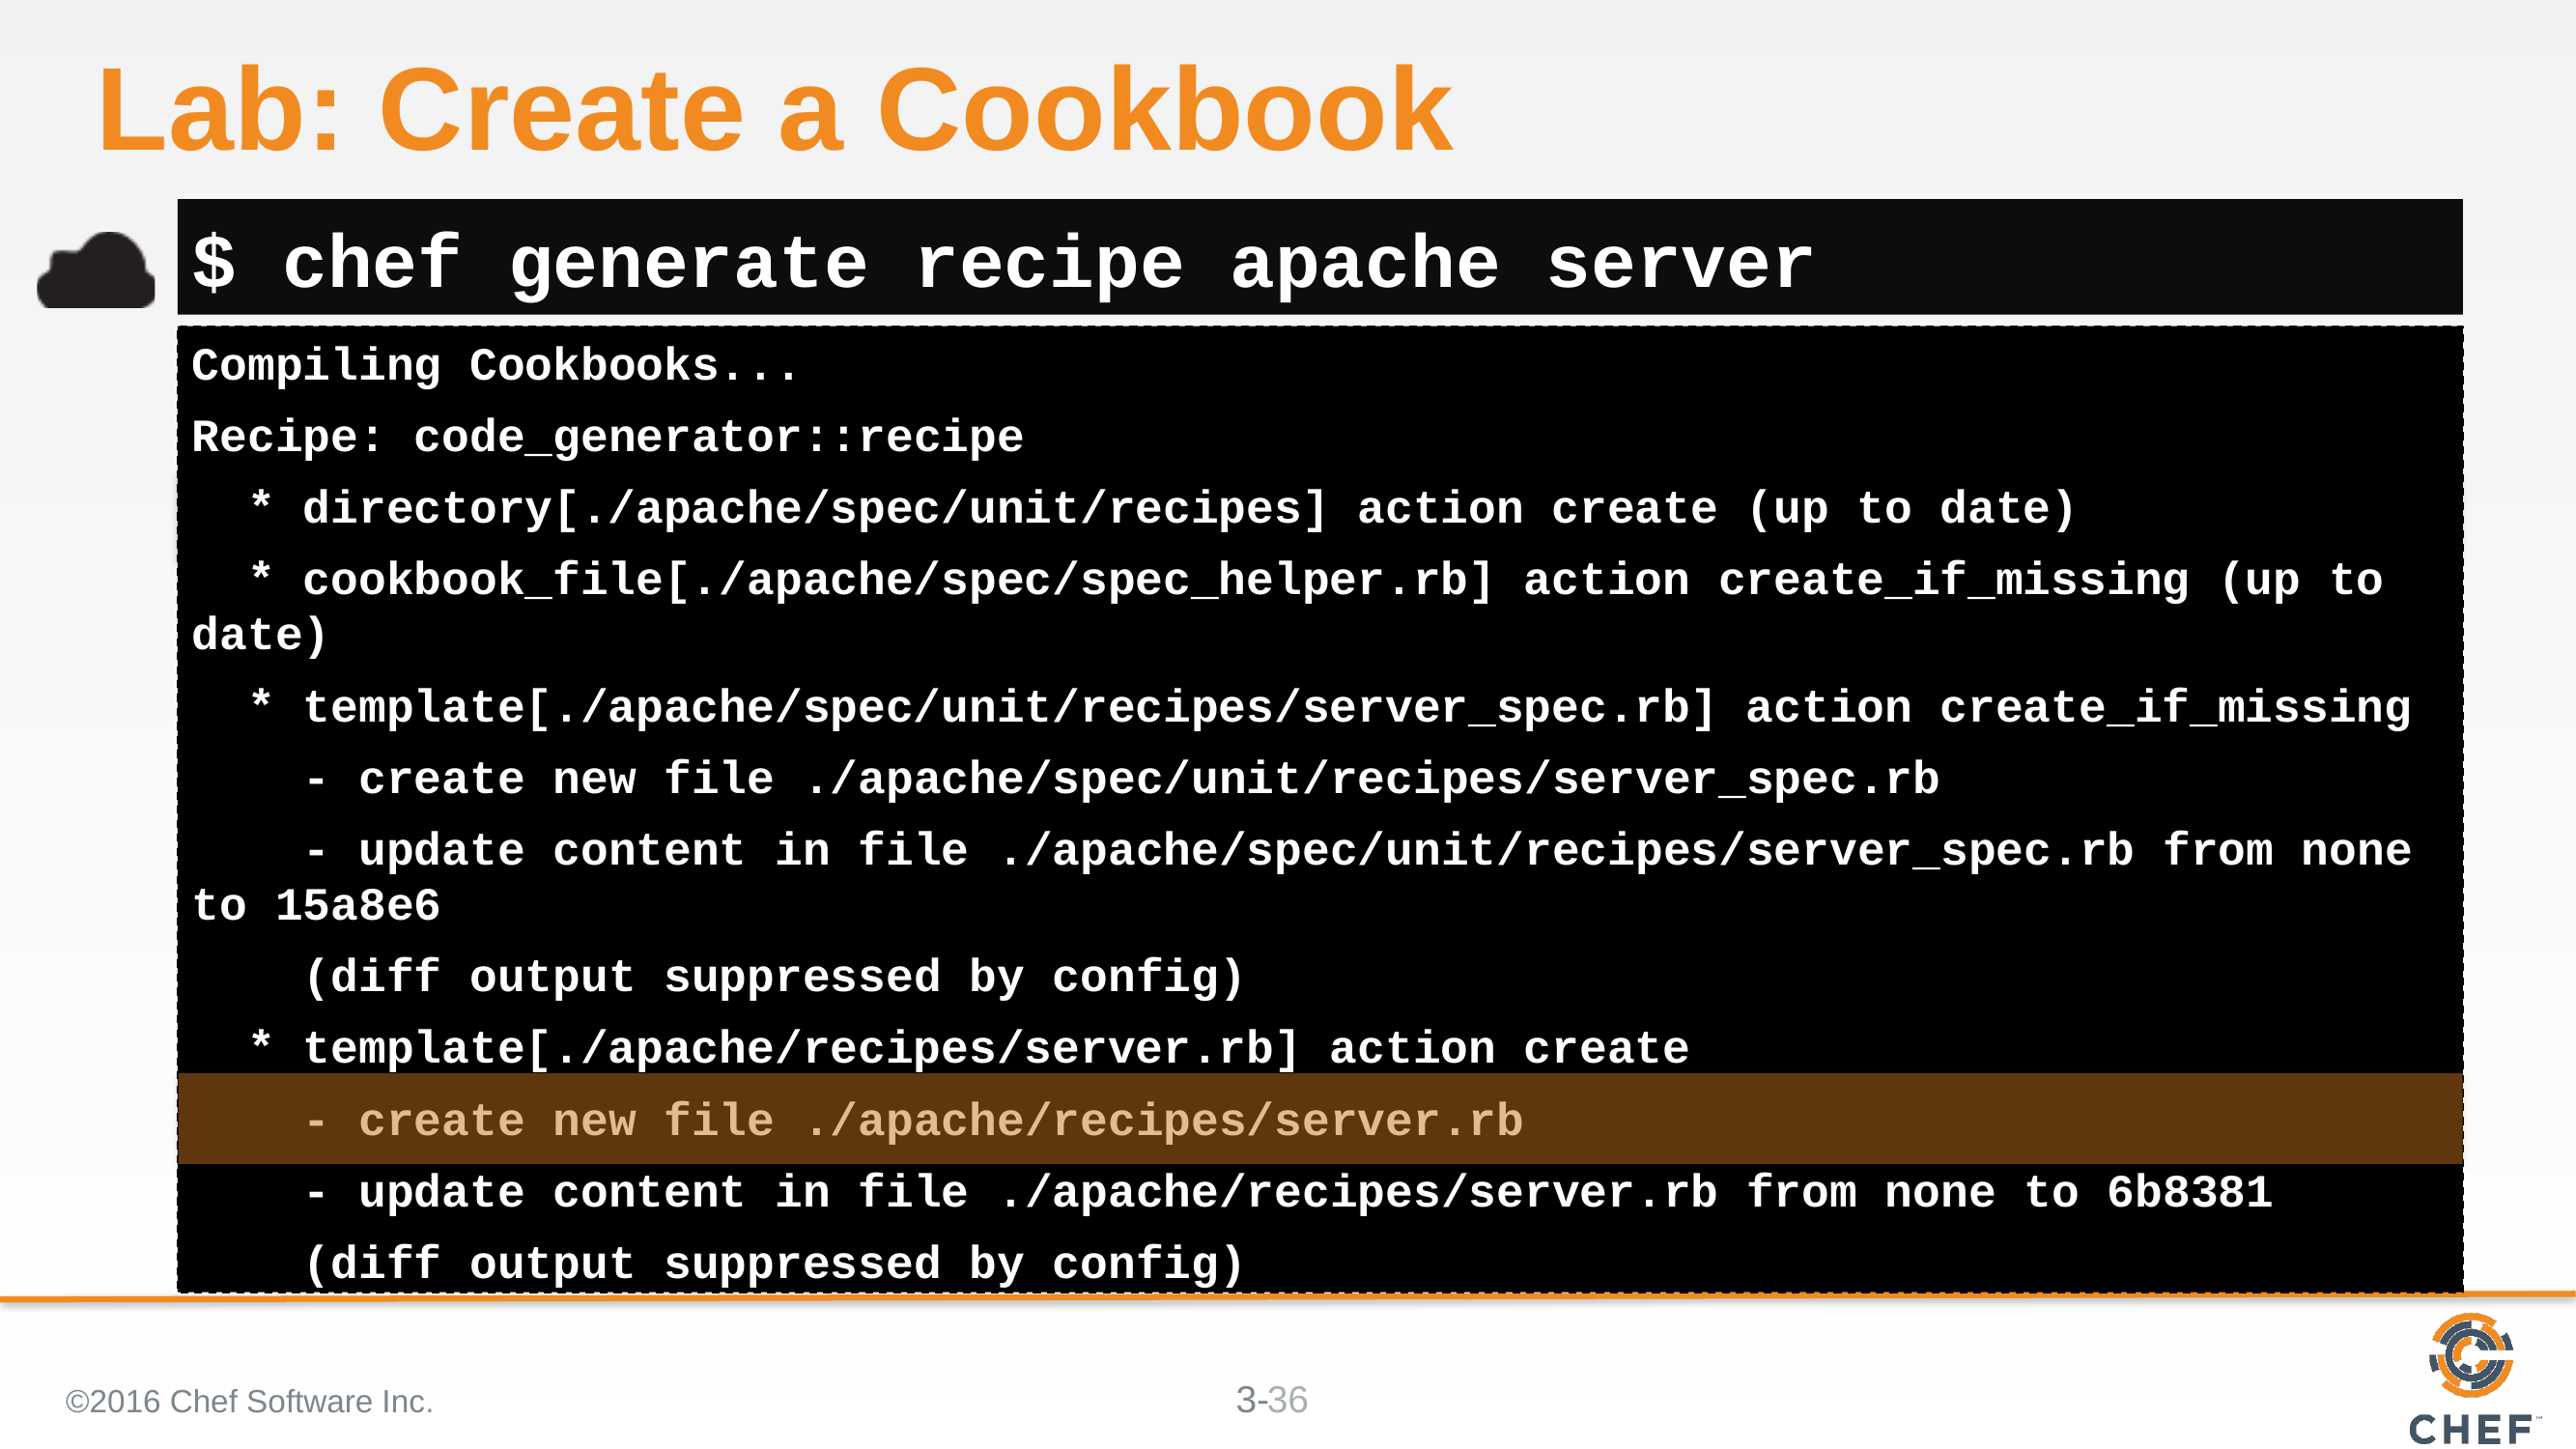

# Lab: Create a Cookbook
$ chef generate recipe apache server
Compiling Cookbooks...
Recipe: code_generator::recipe
  * directory[./apache/spec/unit/recipes] action create (up to date)
  * cookbook_file[./apache/spec/spec_helper.rb] action create_if_missing (up to date)
  * template[./apache/spec/unit/recipes/server_spec.rb] action create_if_missing
    - create new file ./apache/spec/unit/recipes/server_spec.rb
    - update content in file ./apache/spec/unit/recipes/server_spec.rb from none to 15a8e6
    (diff output suppressed by config)
  * template[./apache/recipes/server.rb] action create
    - create new file ./apache/recipes/server.rb
    - update content in file ./apache/recipes/server.rb from none to 6b8381
    (diff output suppressed by config)

©2016 Chef Software Inc.
36